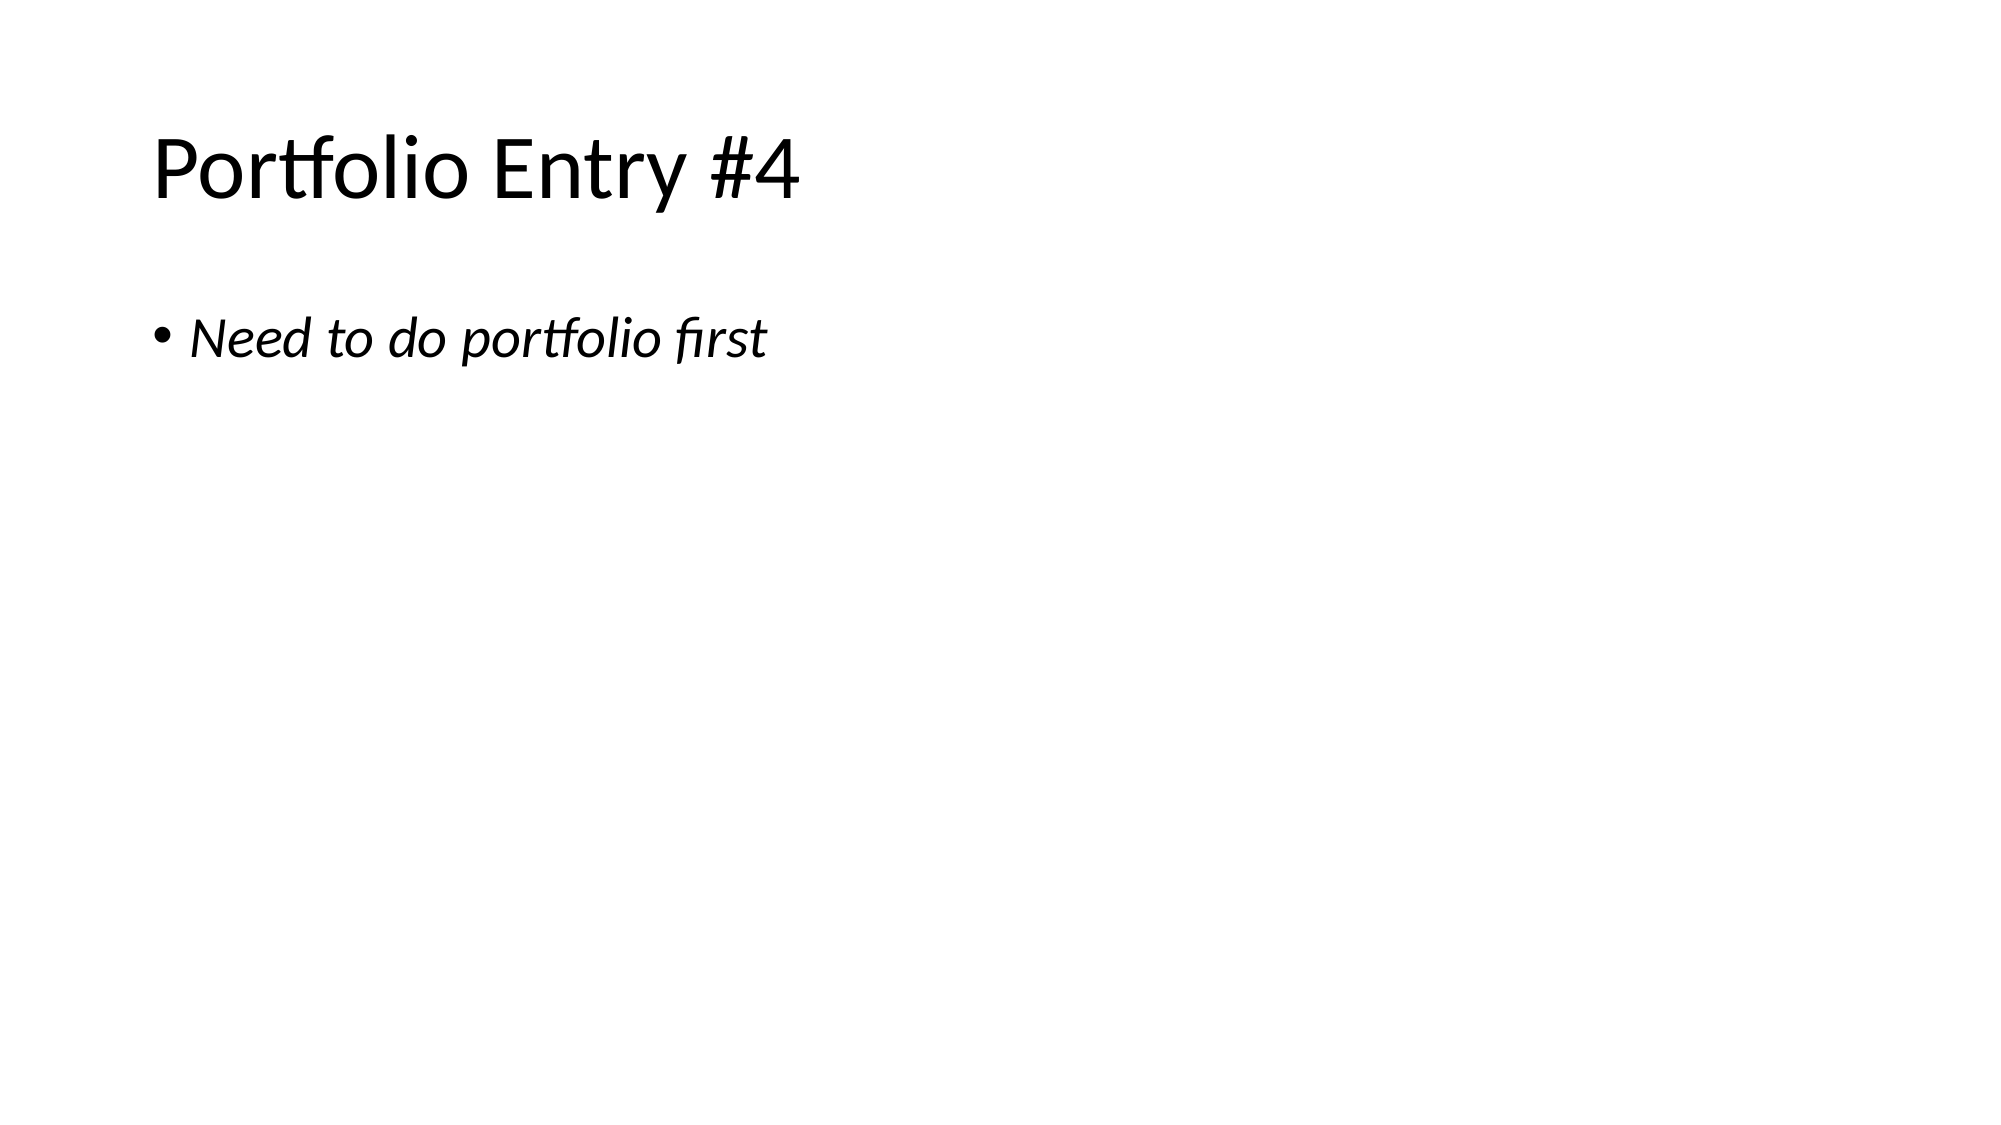

# Portfolio Entry #4
Need to do portfolio first